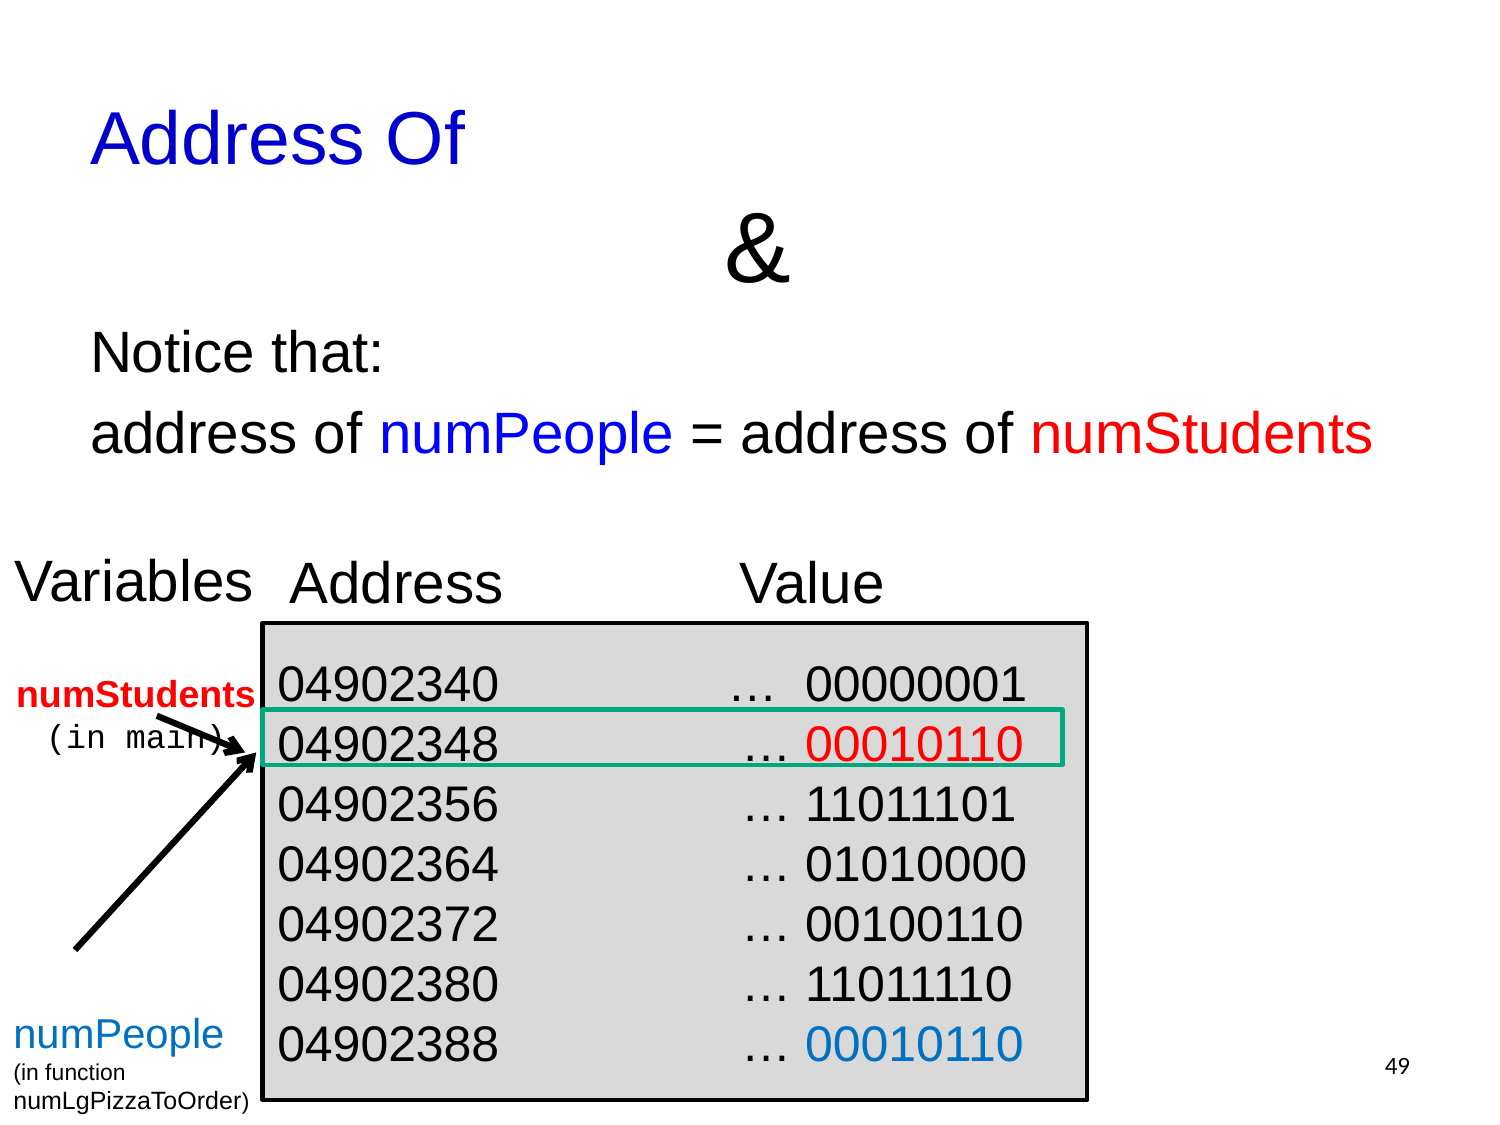

# Address Of
&
Notice that:
address of numPeople = address of numStudents
Variables
Address		Value
04902340		…  00000001
04902348		 … 00010110
04902356		 … 11011101
04902364		 … 01010000
04902372		 … 00100110
04902380		 … 11011110
04902388		 … 00010110
numStudents
(in main)

numPeople
(in function numLgPizzaToOrder)
49